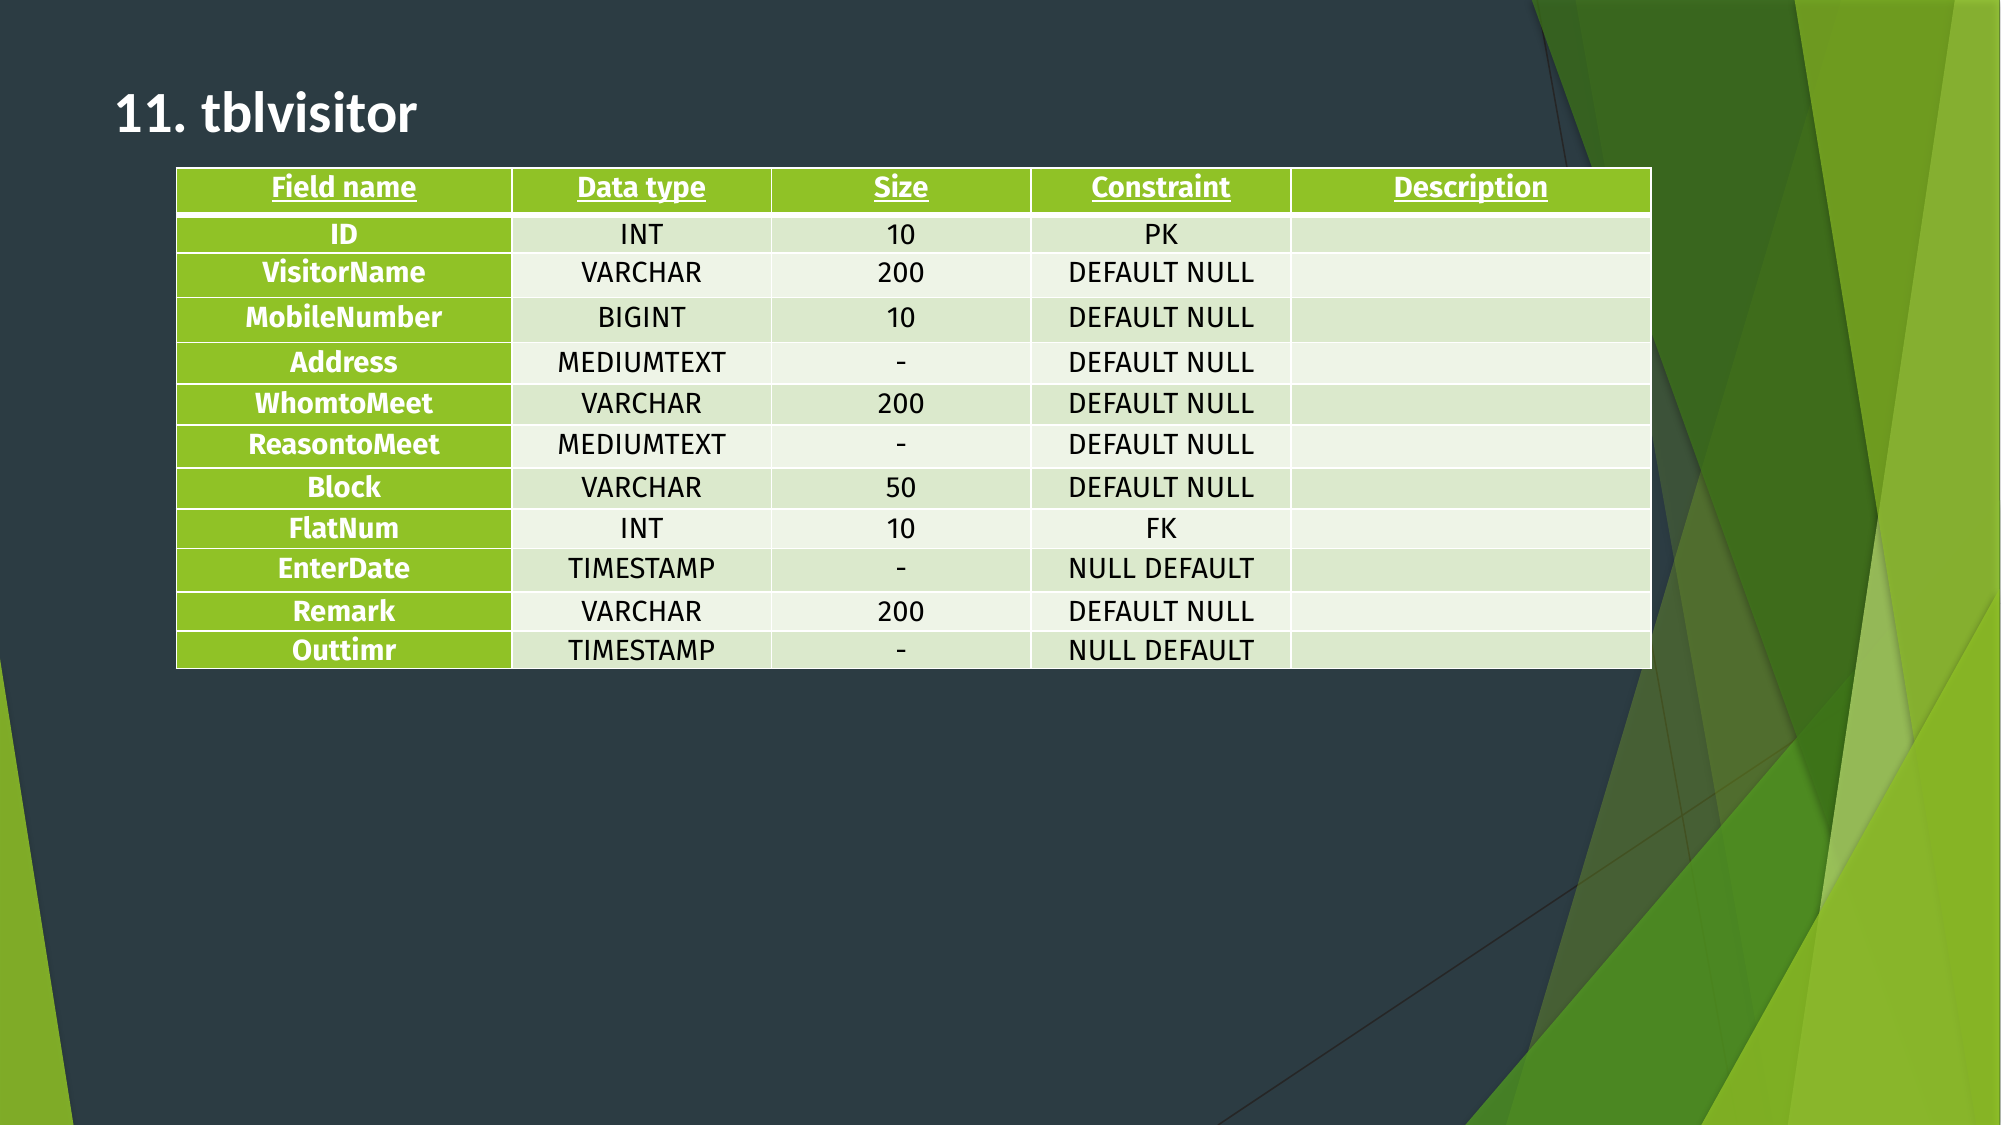

11. tblvisitor

| Field name | Data type | Size | Constraint | Description |
| --- | --- | --- | --- | --- |
| ID | INT | 10 | PK |  |
| VisitorName | VARCHAR | 200 | DEFAULT NULL |  |
| MobileNumber | BIGINT | 10 | DEFAULT NULL |  |
| Address | MEDIUMTEXT | - | DEFAULT NULL |  |
| WhomtoMeet | VARCHAR | 200 | DEFAULT NULL |  |
| ReasontoMeet | MEDIUMTEXT | - | DEFAULT NULL |  |
| Block | VARCHAR | 50 | DEFAULT NULL |  |
| FlatNum | INT | 10 | FK |  |
| EnterDate | TIMESTAMP | - | NULL DEFAULT |  |
| Remark | VARCHAR | 200 | DEFAULT NULL |  |
| Outtimr | TIMESTAMP | - | NULL DEFAULT |  |